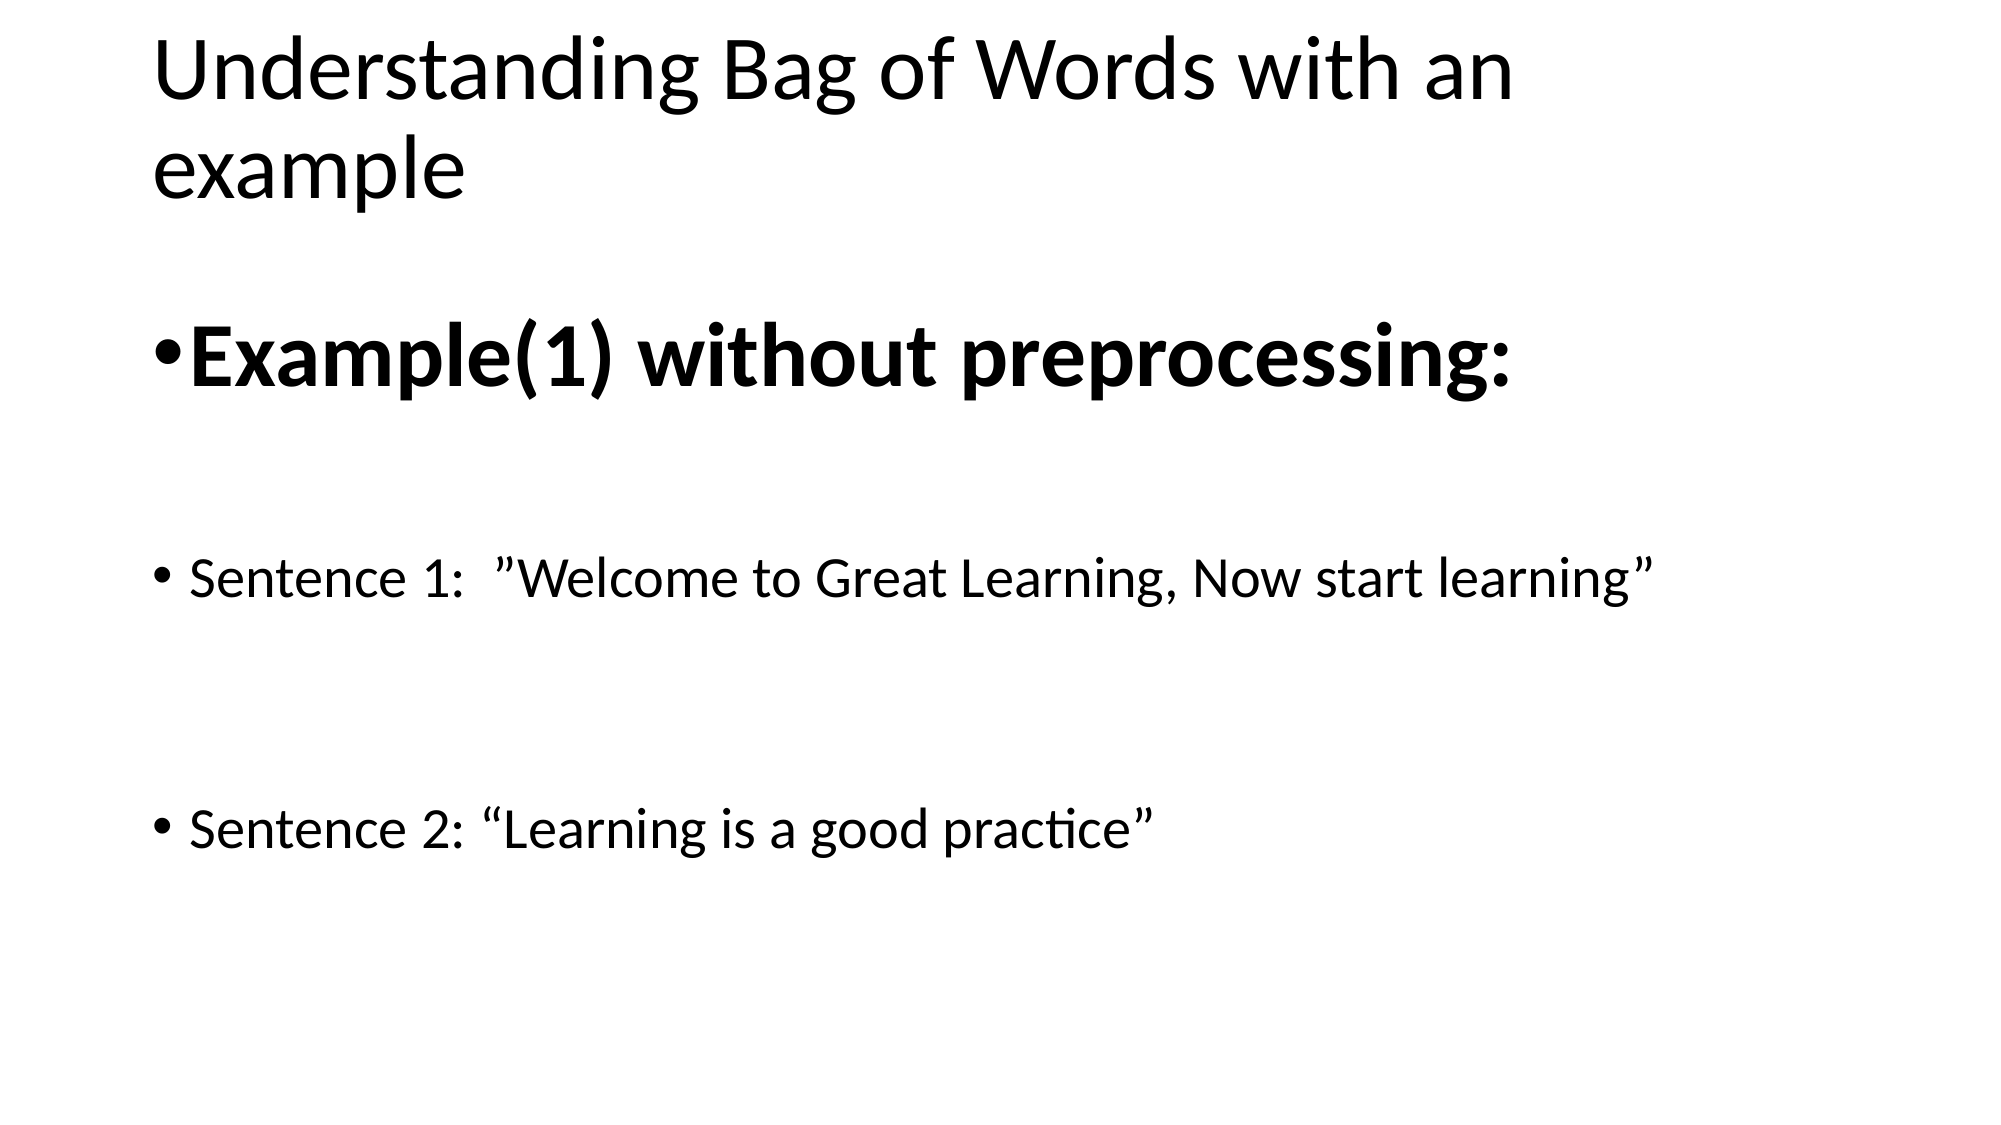

# Understanding Bag of Words with an example

Example(1) without preprocessing:

Sentence 1:  ”Welcome to Great Learning, Now start learning”

Sentence 2: “Learning is a good practice”